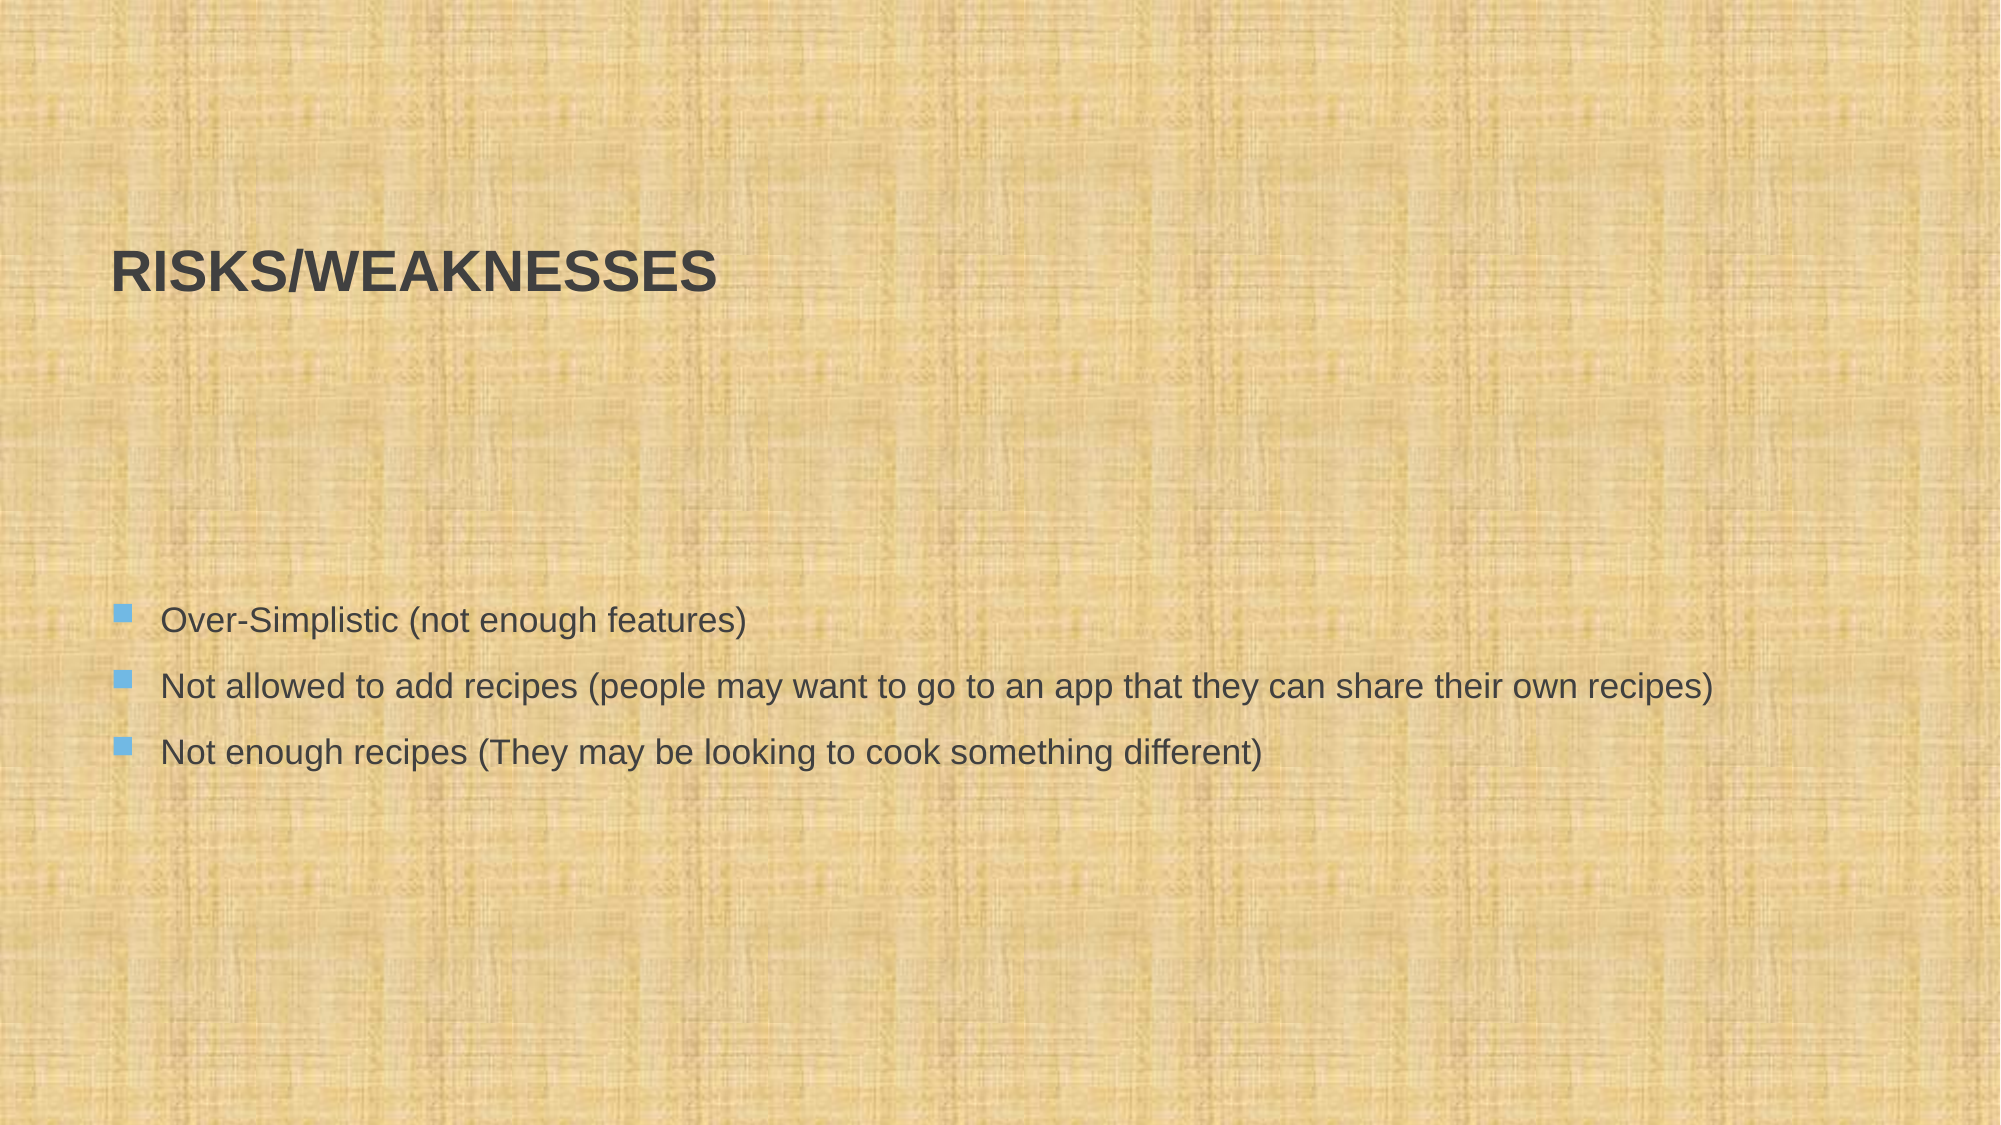

# RISKS/weaknesses
Over-Simplistic (not enough features)
Not allowed to add recipes (people may want to go to an app that they can share their own recipes)
Not enough recipes (They may be looking to cook something different)